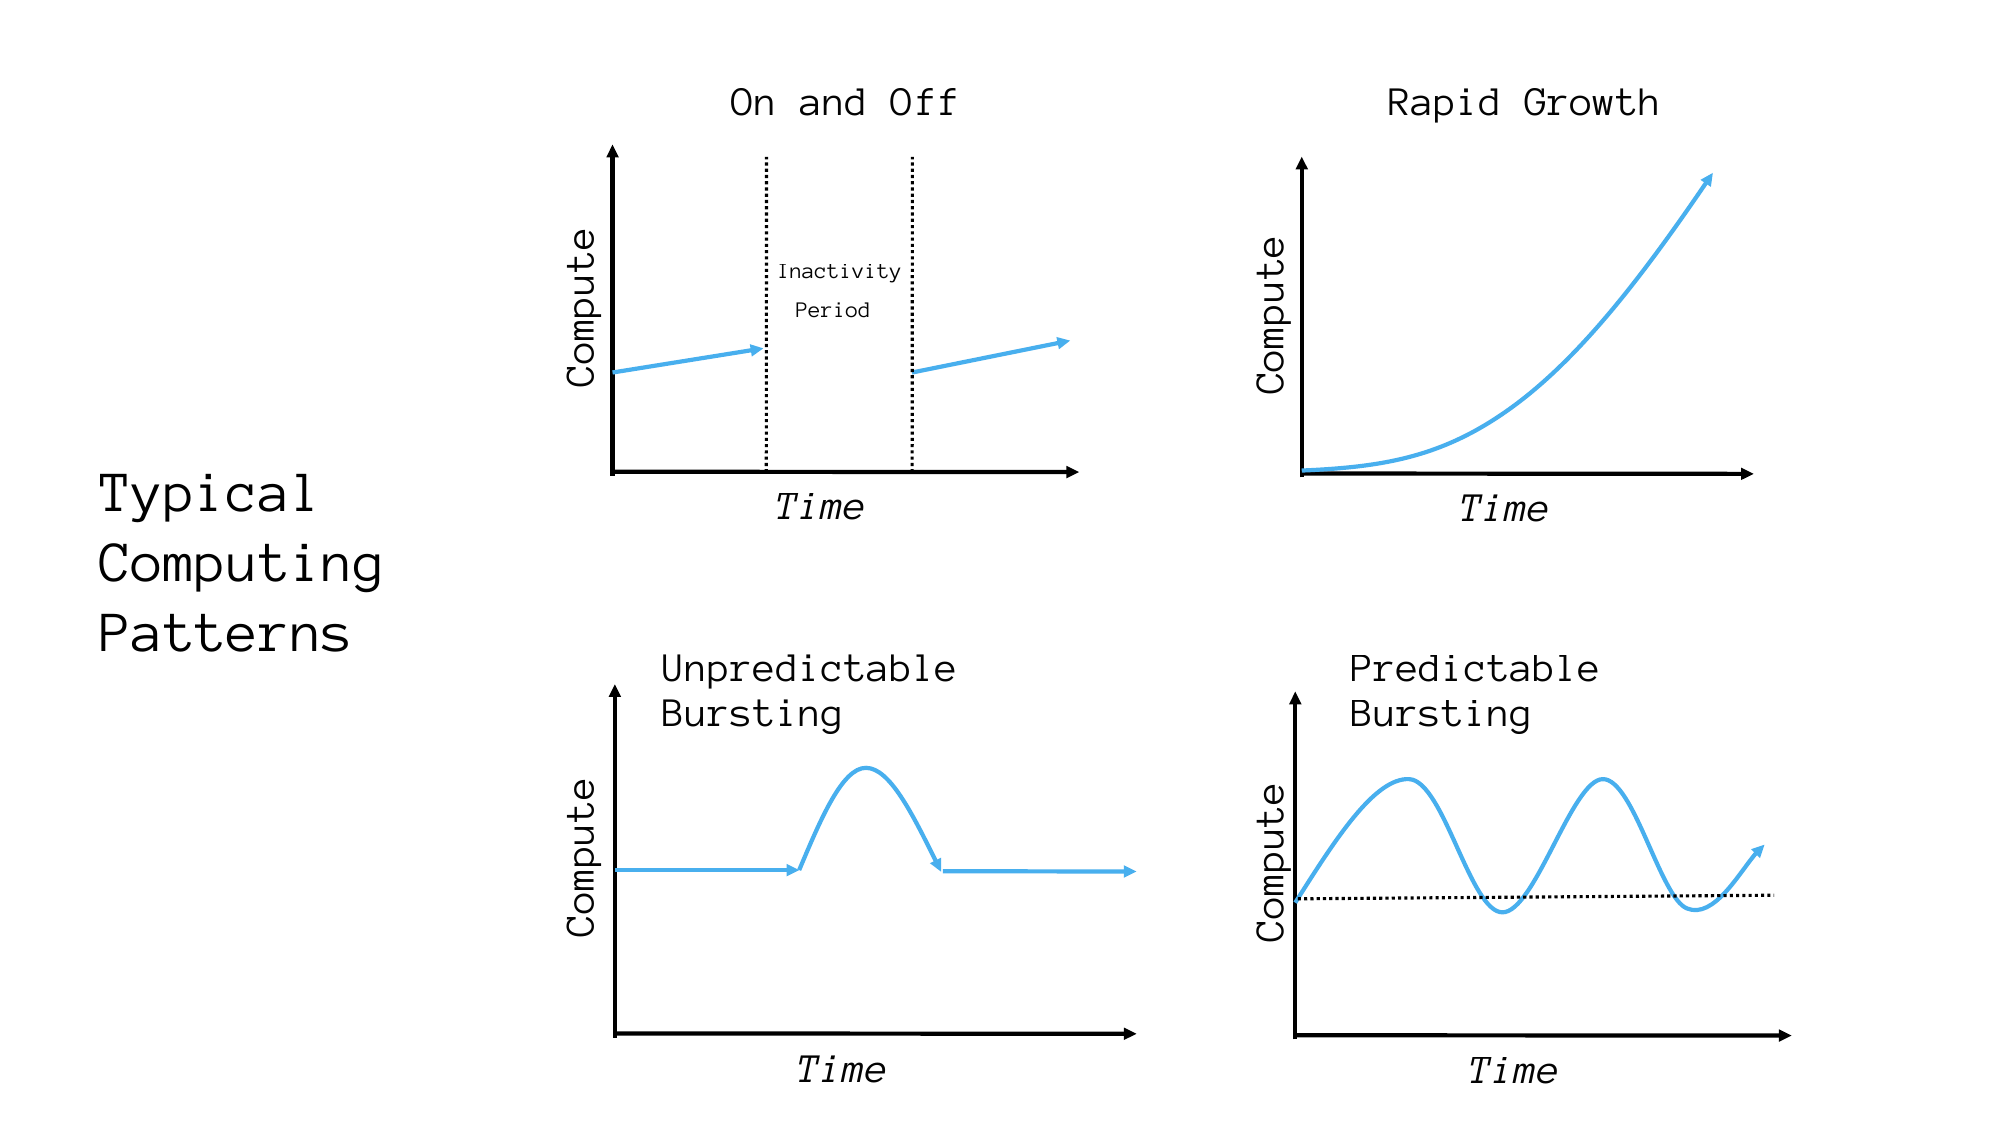

On and Off

Inactivity
Period
Compute
Time
Rapid Growth

Compute
Time
Typical Computing Patterns
Unpredictable Bursting
Compute
Time

Predictable Bursting
Compute
Time